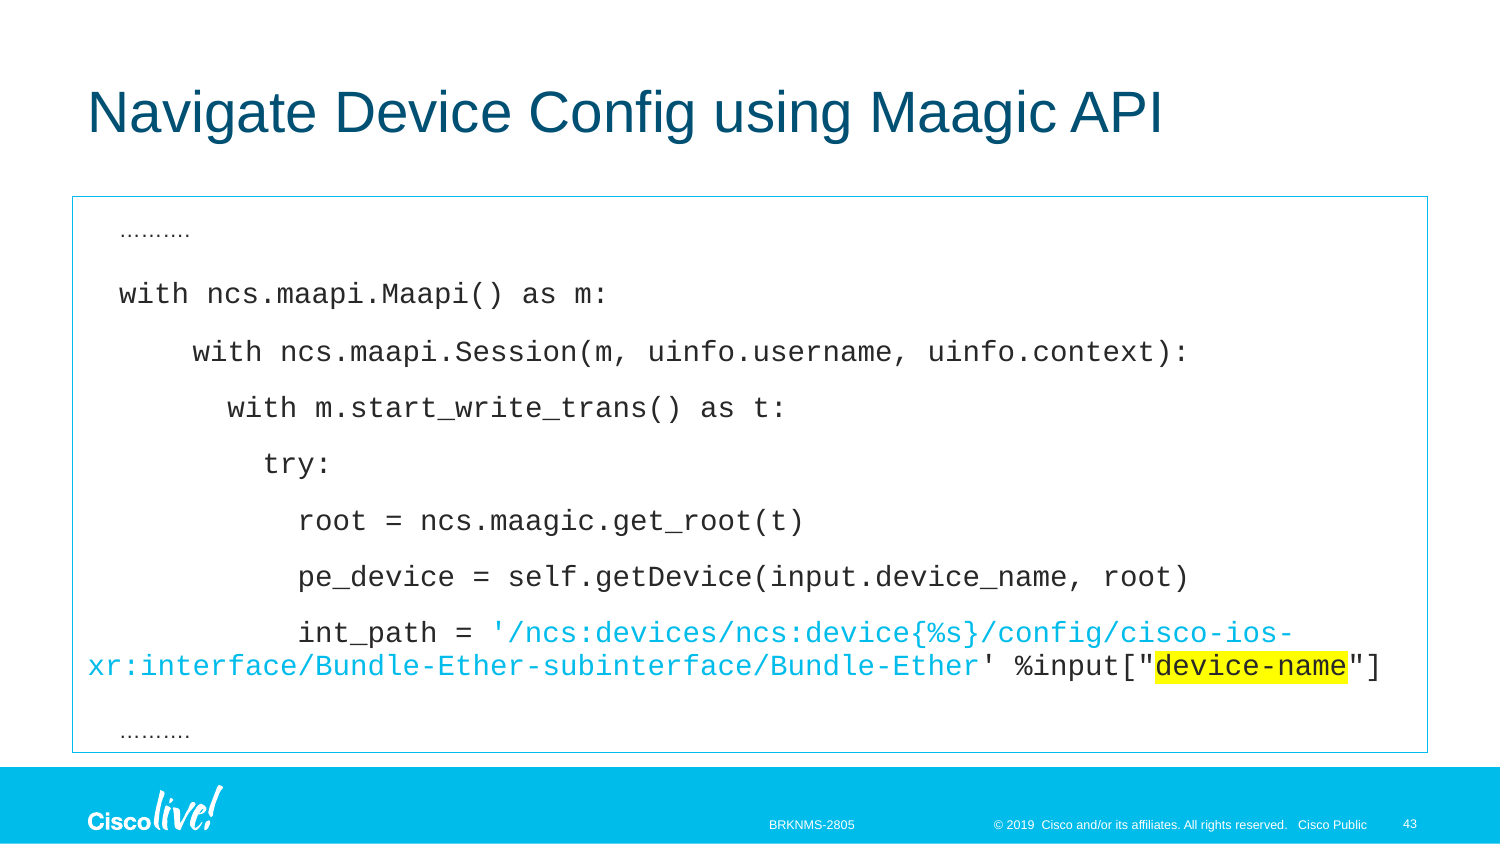

# Navigate Device Config using Maagic API
   ……….
    with ncs.maapi.Maapi() as m:
      with ncs.maapi.Session(m, uinfo.username, uinfo.context):
        with m.start_write_trans() as t:
          try:
            root = ncs.maagic.get_root(t)
            pe_device = self.getDevice(input.device_name, root)
            int_path = '/ncs:devices/ncs:device{%s}/config/cisco-ios-xr:interface/Bundle-Ether-subinterface/Bundle-Ether' %input["device-name"]
   ……….

43